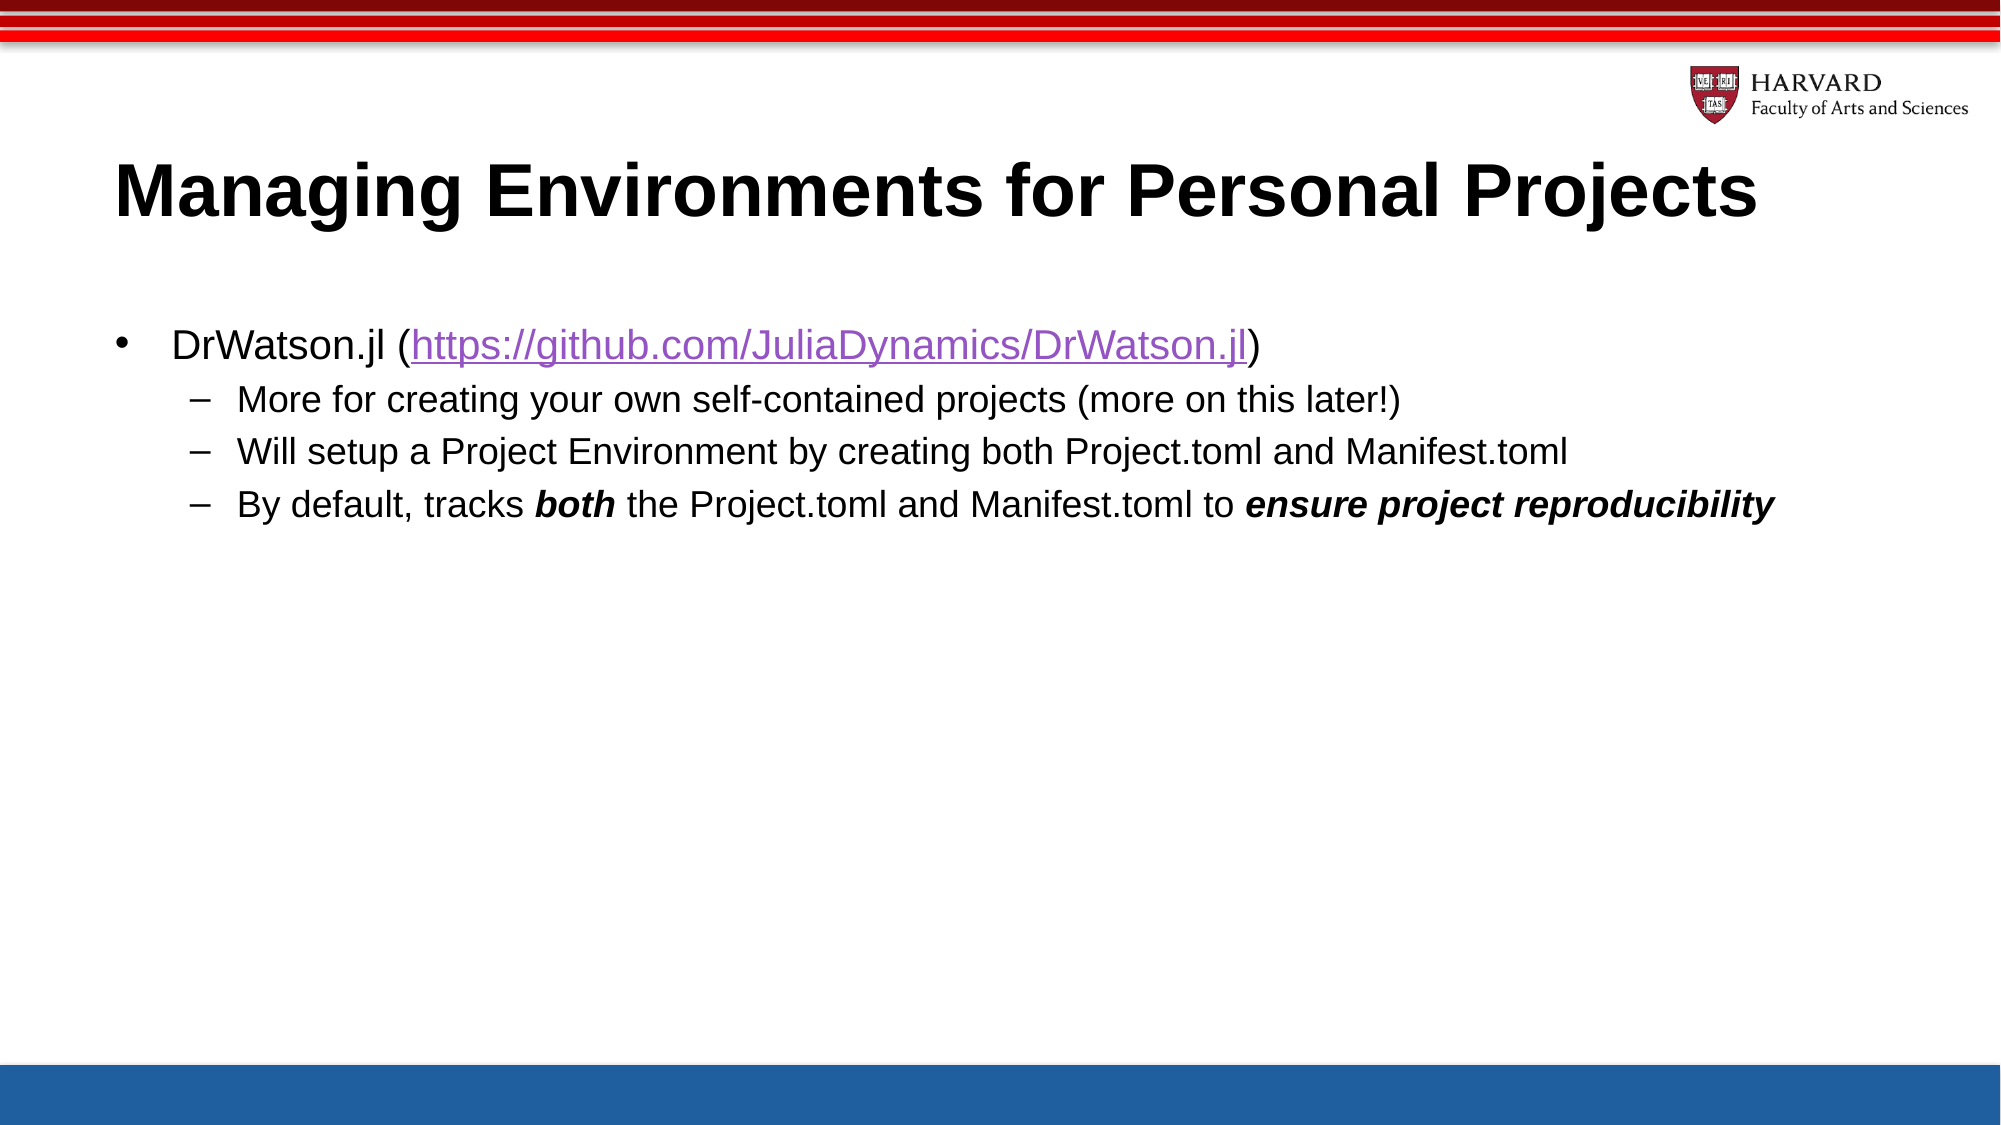

# Managing Environments for Personal Projects
DrWatson.jl (https://github.com/JuliaDynamics/DrWatson.jl)
More for creating your own self-contained projects (more on this later!)
Will setup a Project Environment by creating both Project.toml and Manifest.toml
By default, tracks both the Project.toml and Manifest.toml to ensure project reproducibility